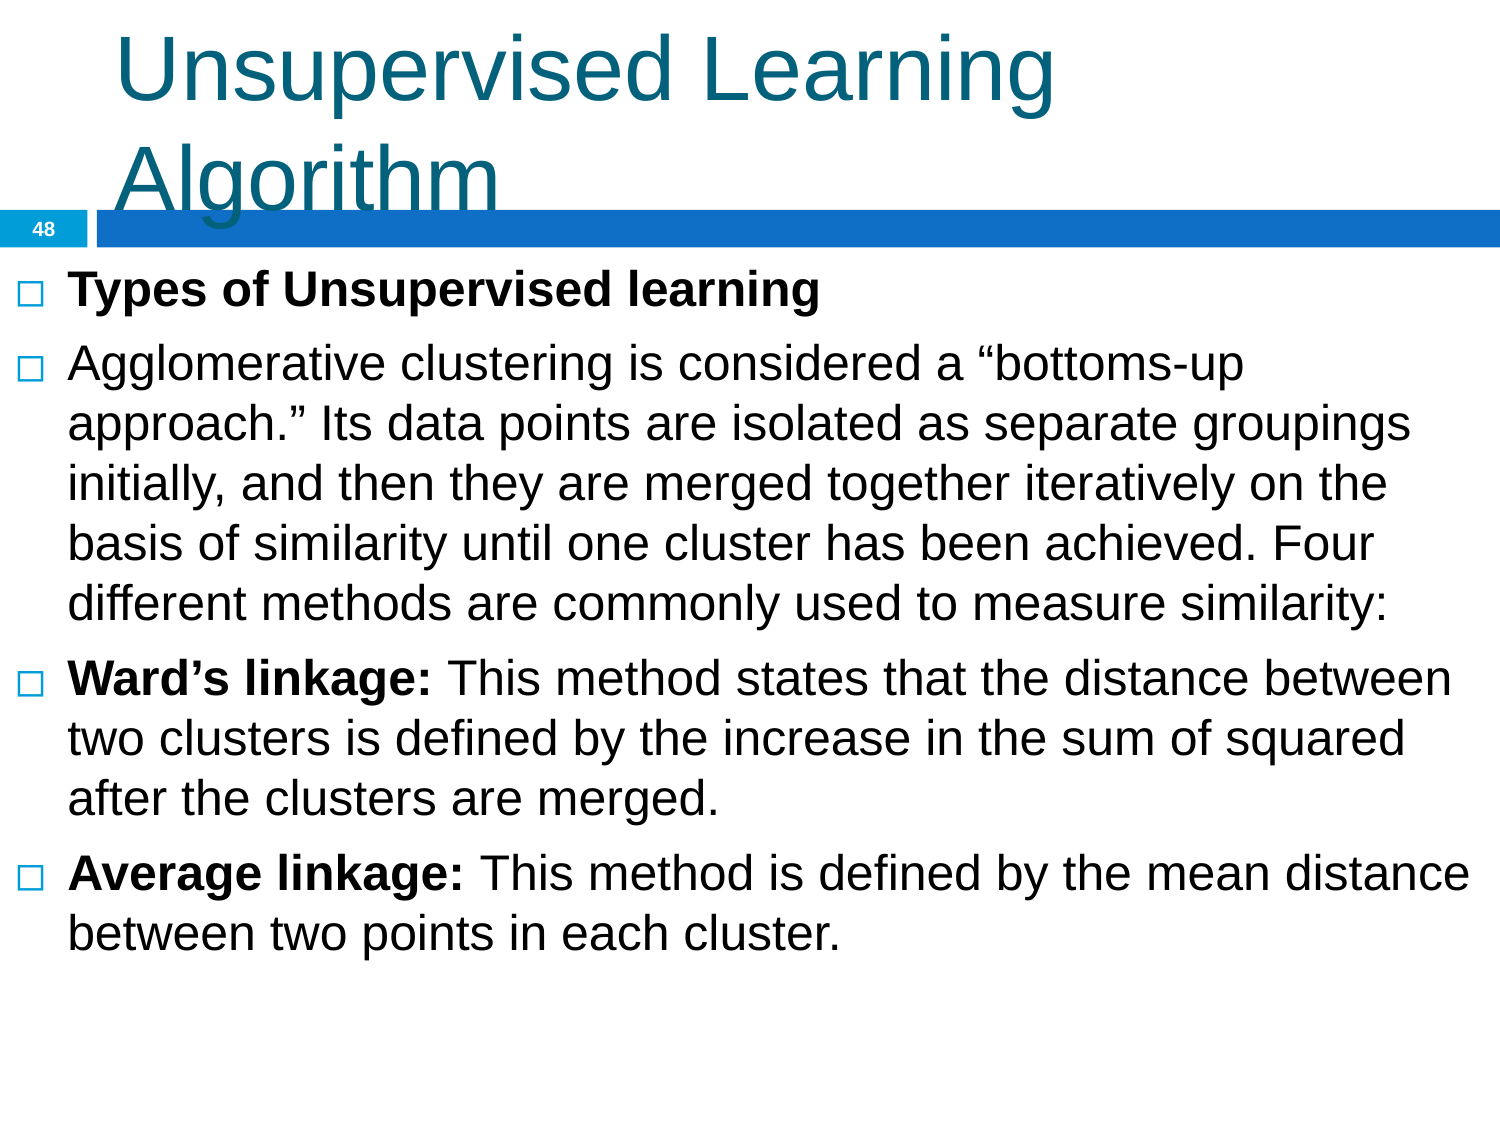

# Unsupervised Learning Algorithm
48
Types of Unsupervised learning
Agglomerative clustering is considered a “bottoms-up approach.” Its data points are isolated as separate groupings initially, and then they are merged together iteratively on the basis of similarity until one cluster has been achieved. Four different methods are commonly used to measure similarity:
Ward’s linkage: This method states that the distance between two clusters is defined by the increase in the sum of squared after the clusters are merged.
Average linkage: This method is defined by the mean distance between two points in each cluster.